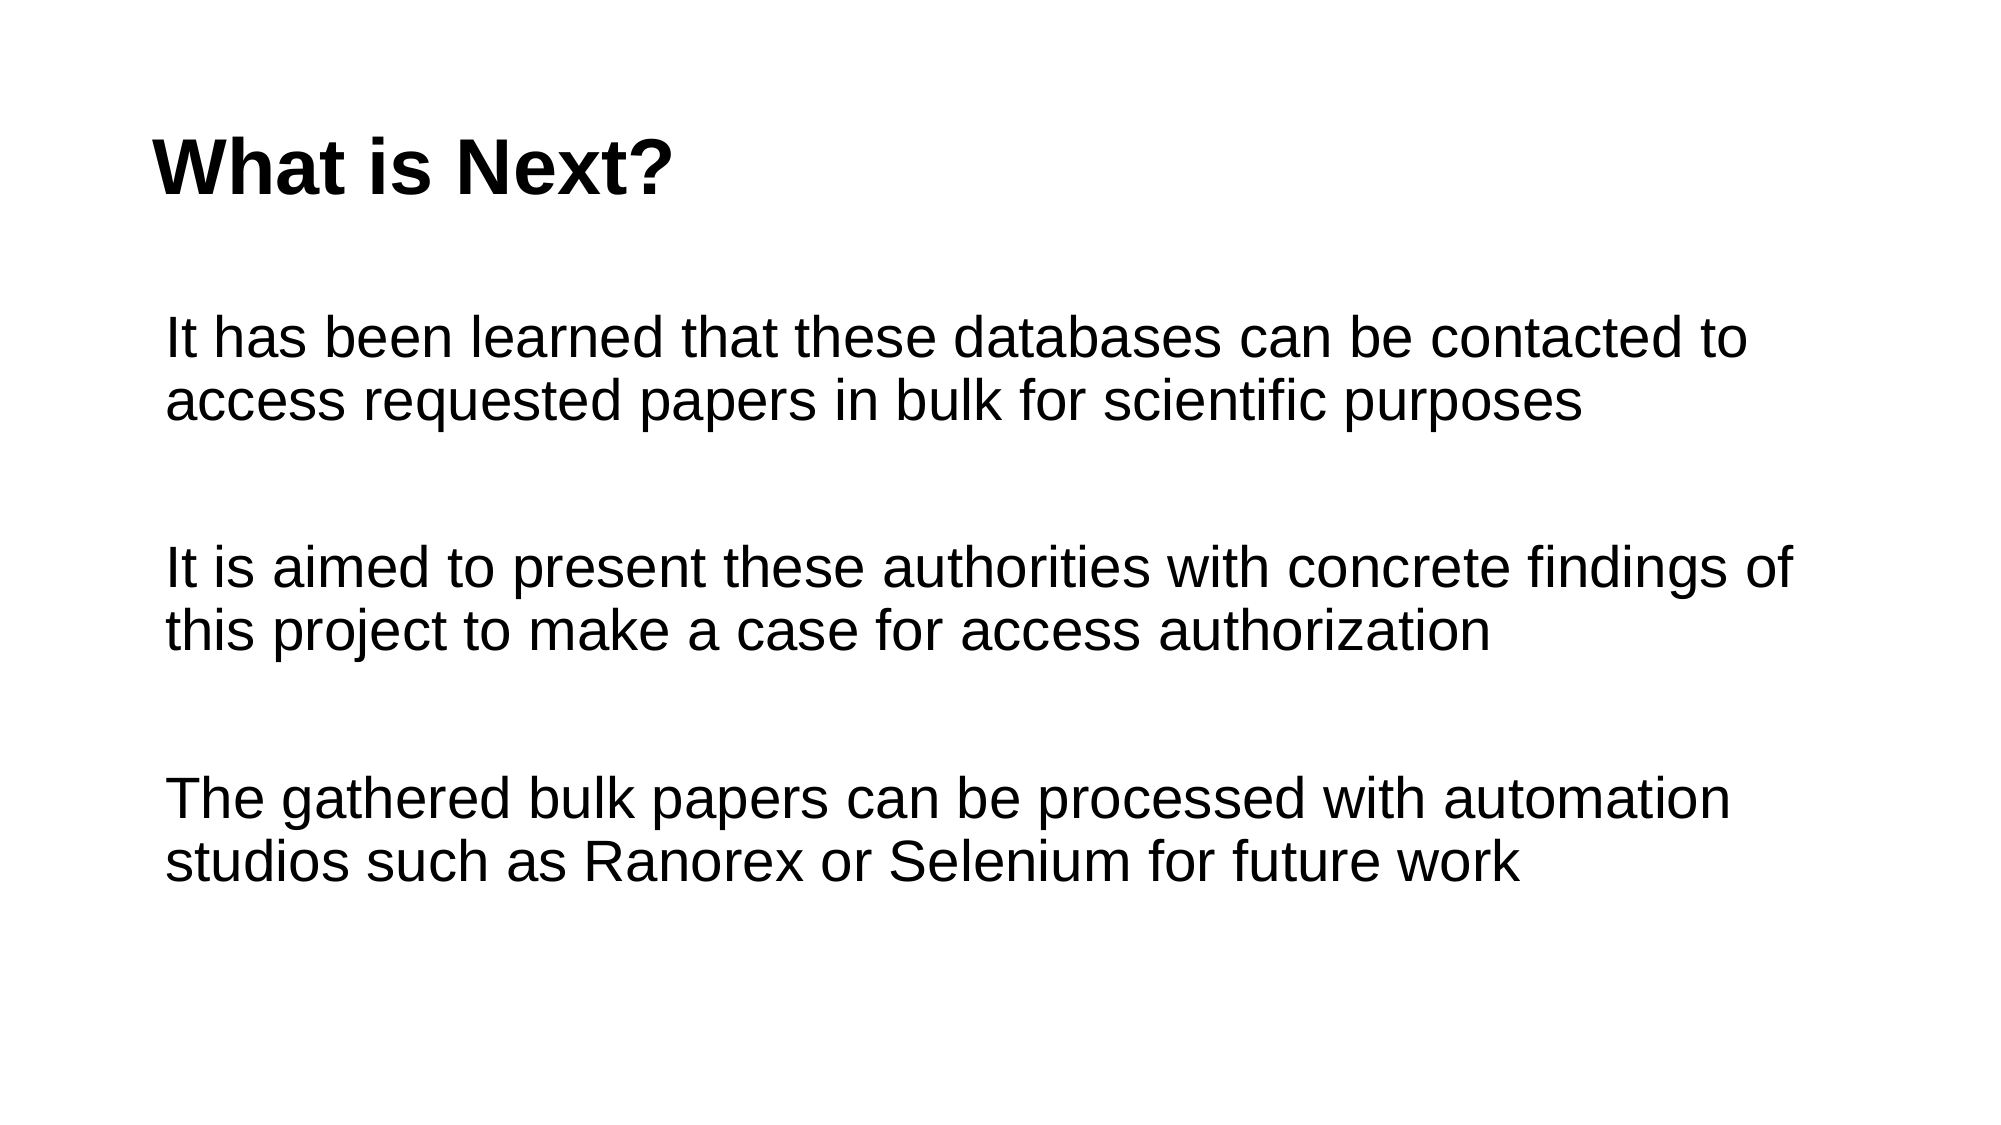

# What is Next?
It has been learned that these databases can be contacted to access requested papers in bulk for scientific purposes

It is aimed to present these authorities with concrete findings of this project to make a case for access authorization

The gathered bulk papers can be processed with automation studios such as Ranorex or Selenium for future work